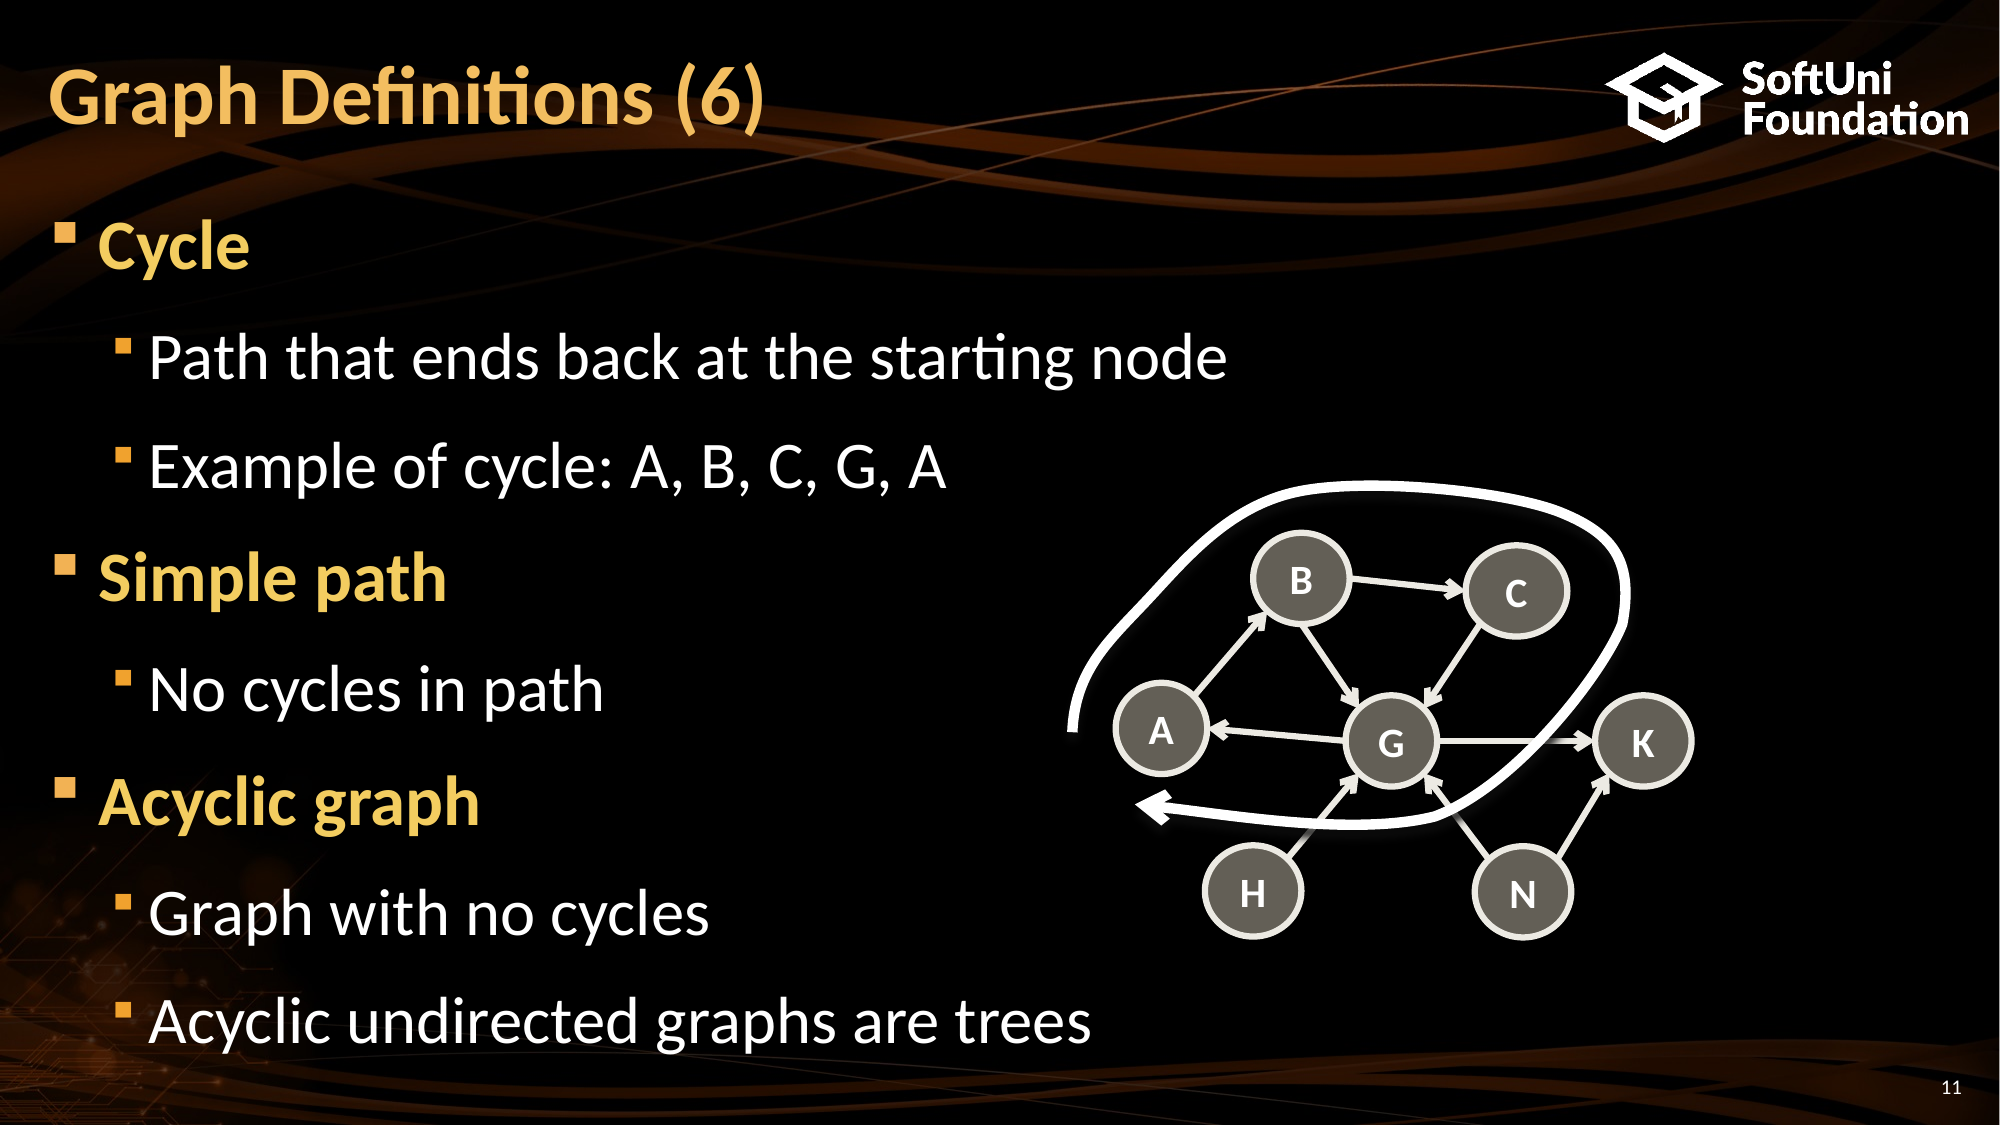

# Graph Definitions (6)
Cycle
Path that ends back at the starting node
Example of cycle: A, B, C, G, A
Simple path
No cycles in path
Acyclic graph
Graph with no cycles
Acyclic undirected graphs are trees

B
C
A
G
K
H
N
11